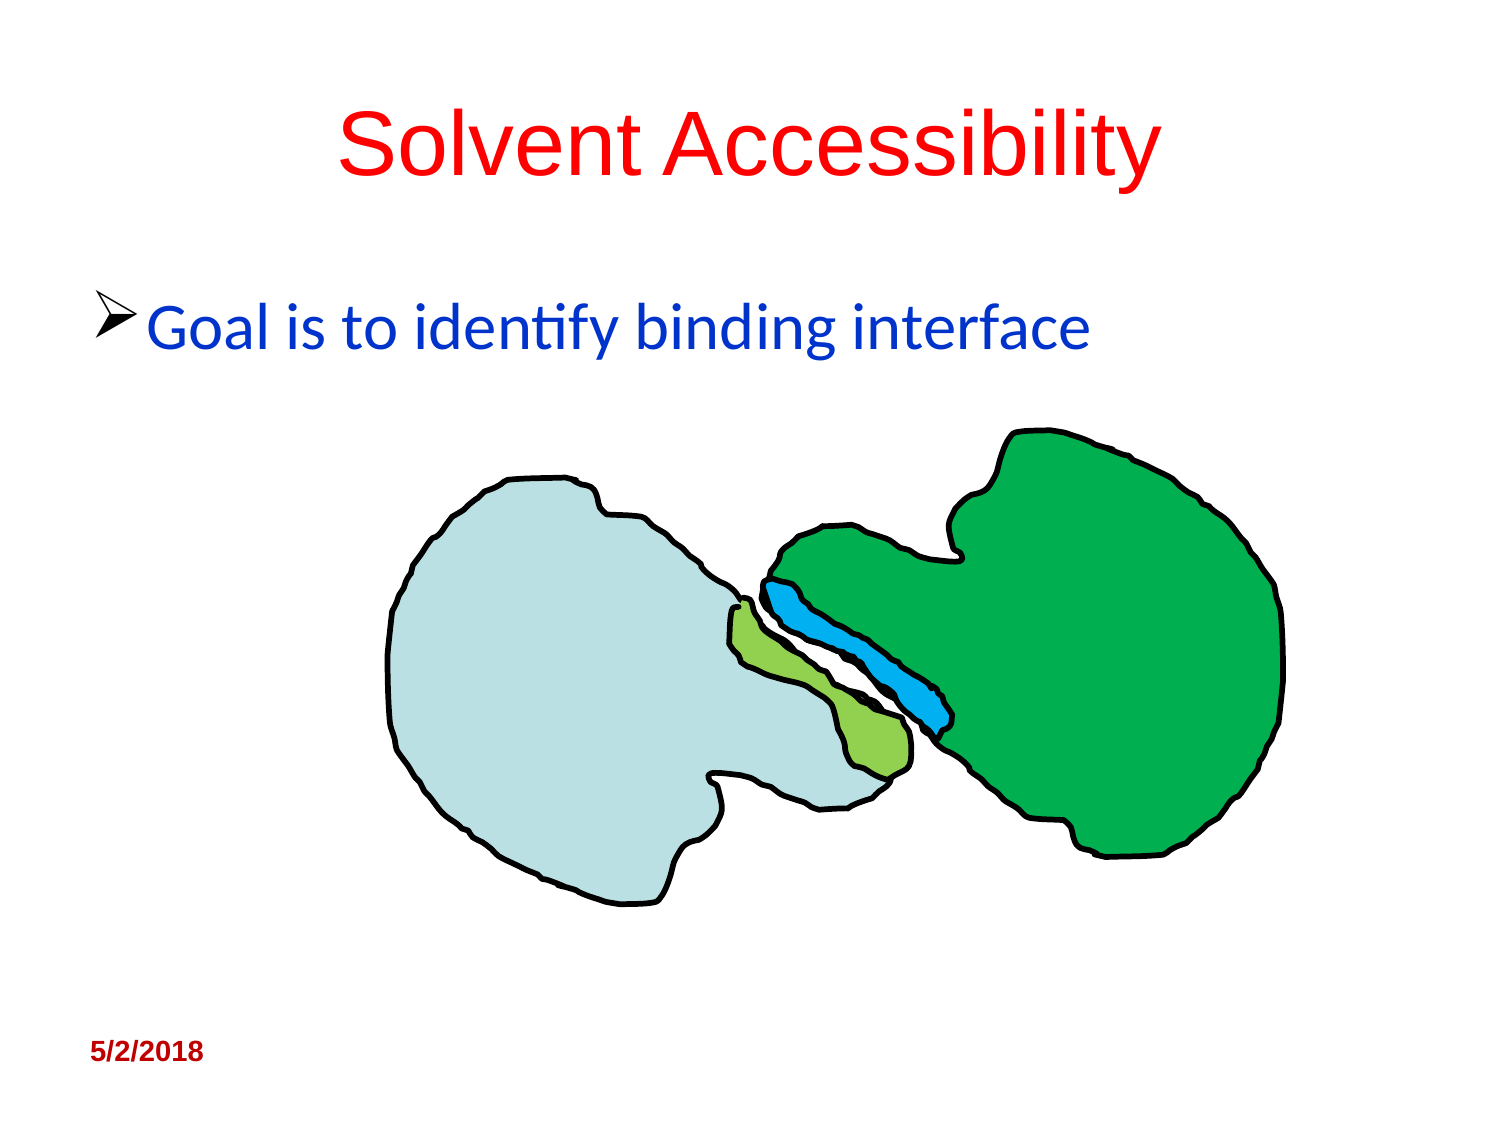

Solvent Accessibility
Goal is to identify binding interface

5/2/2018
Dr. S. Ravichandran
65